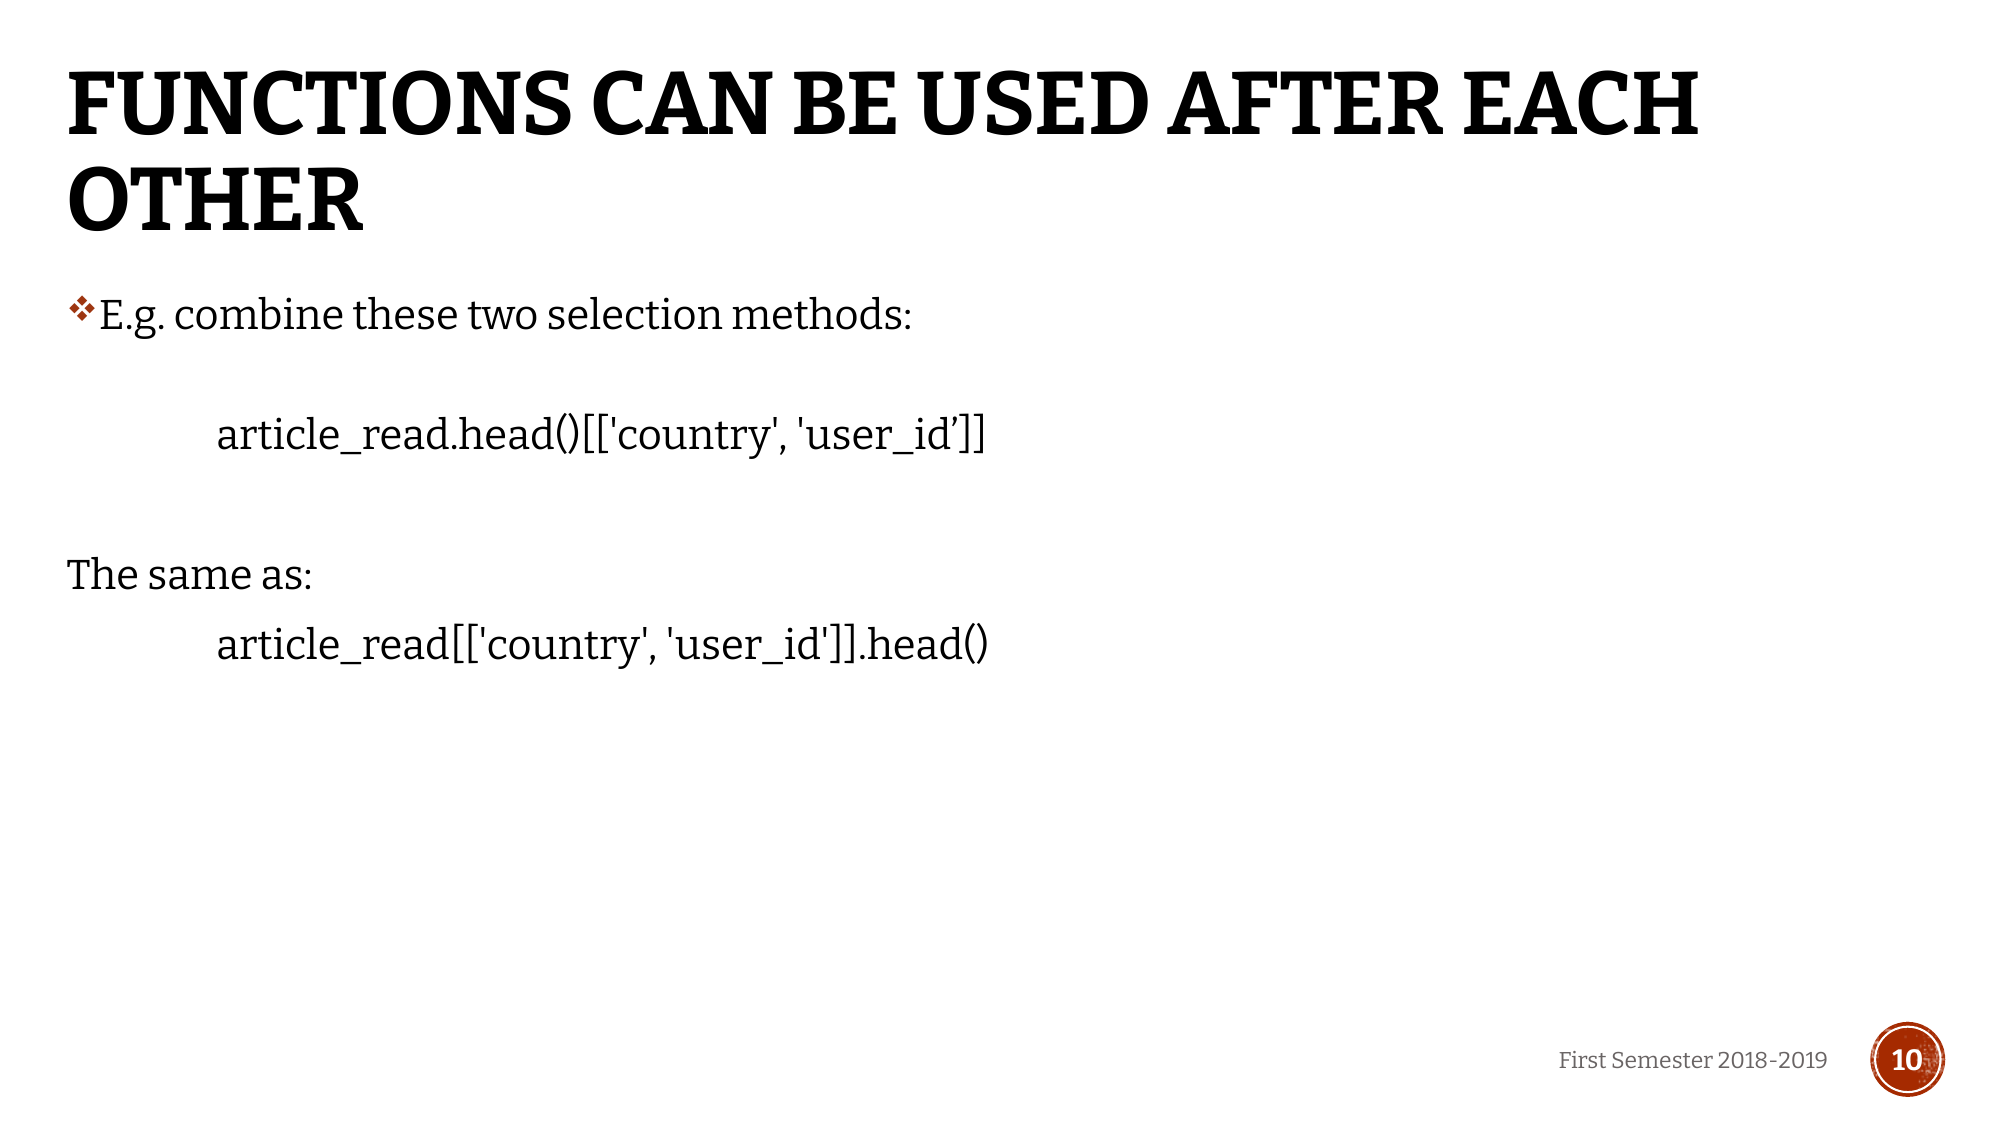

# Functions can be used after each other
E.g. combine these two selection methods:
	article_read.head()[['country', 'user_id’]]

The same as:
	article_read[['country', 'user_id']].head()
First Semester 2018-2019
10